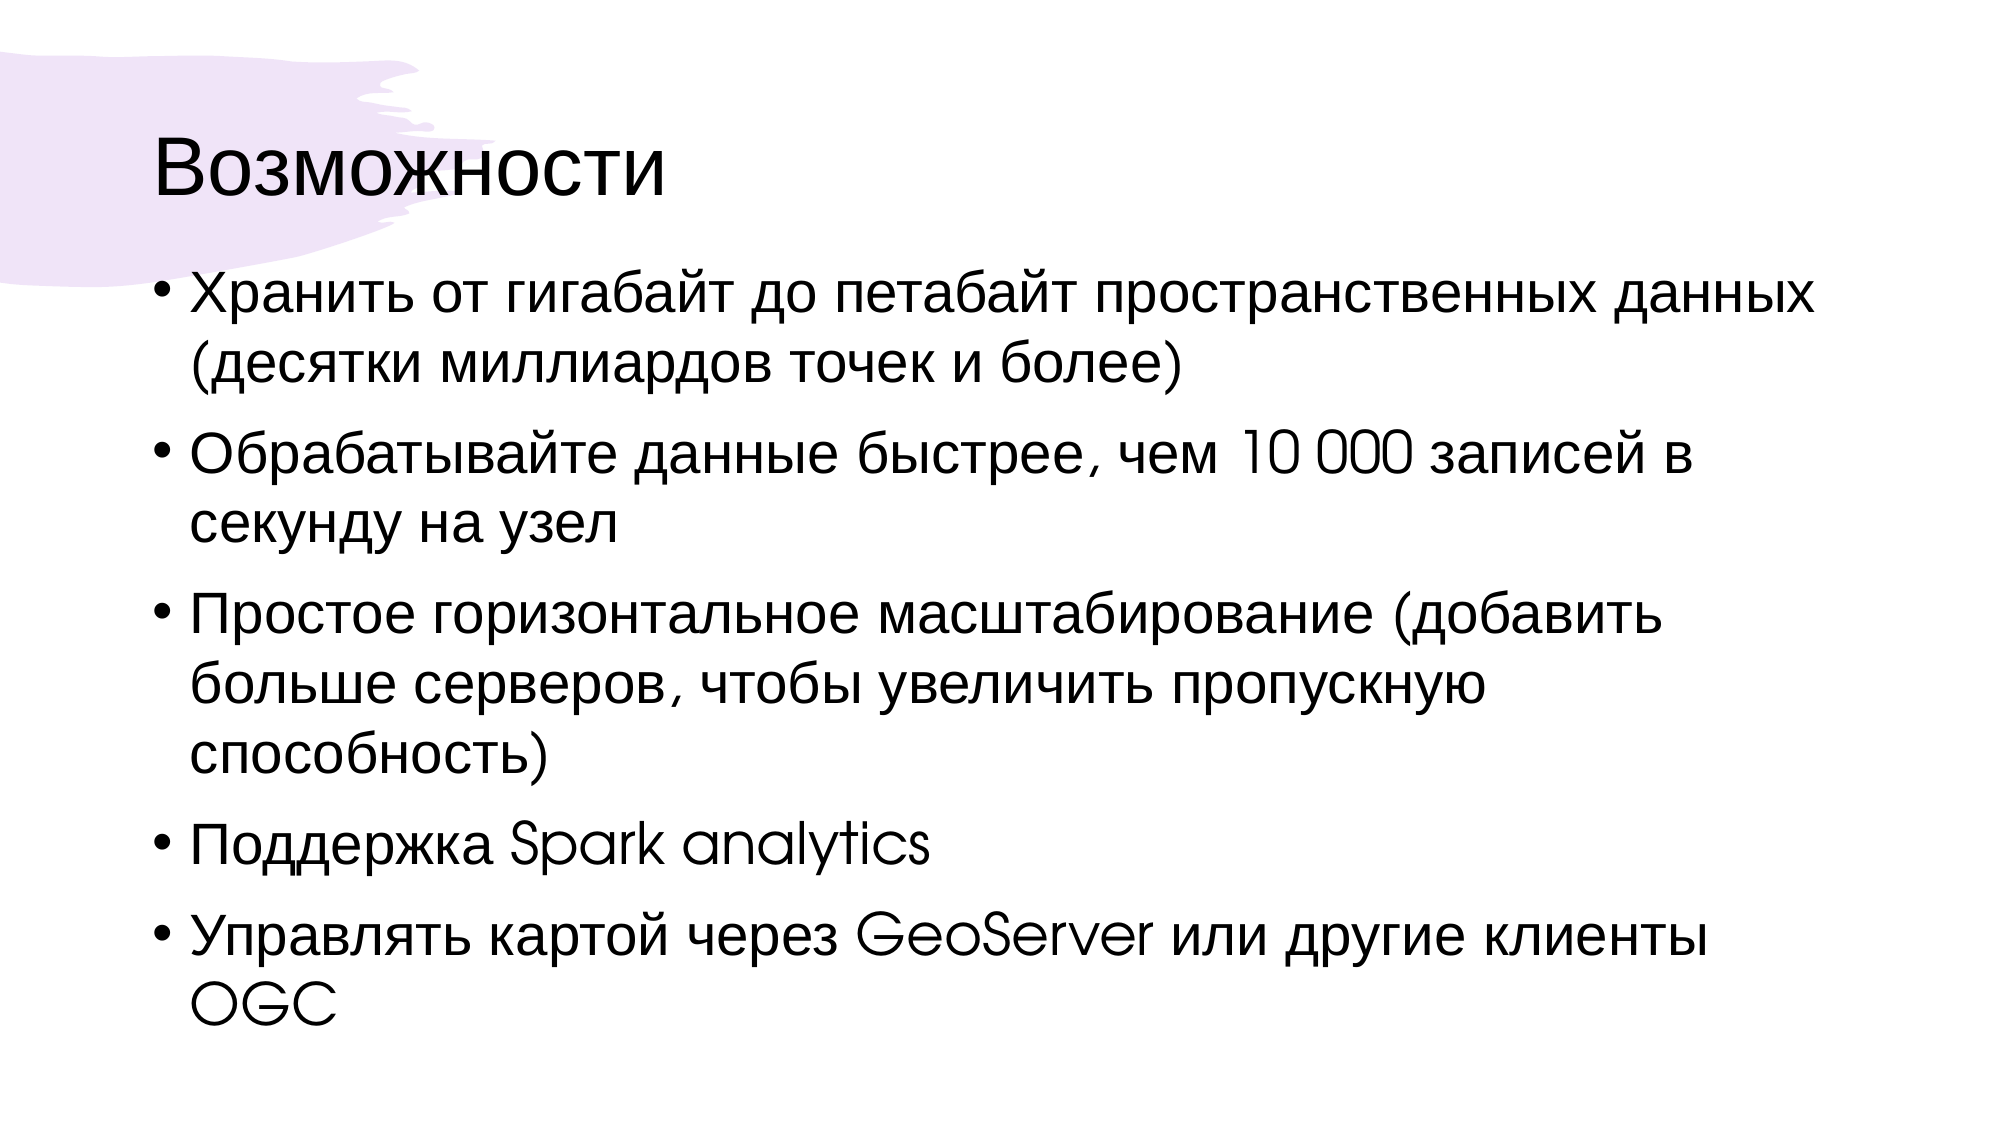

# Возможности
Хранить от гигабайт до петабайт пространственных данных (десятки миллиардов точек и более)
Обрабатывайте данные быстрее, чем 10 000 записей в секунду на узел
Простое горизонтальное масштабирование (добавить больше серверов, чтобы увеличить пропускную способность)
Поддержка Spark analytics
Управлять картой через GeoServer или другие клиенты OGC